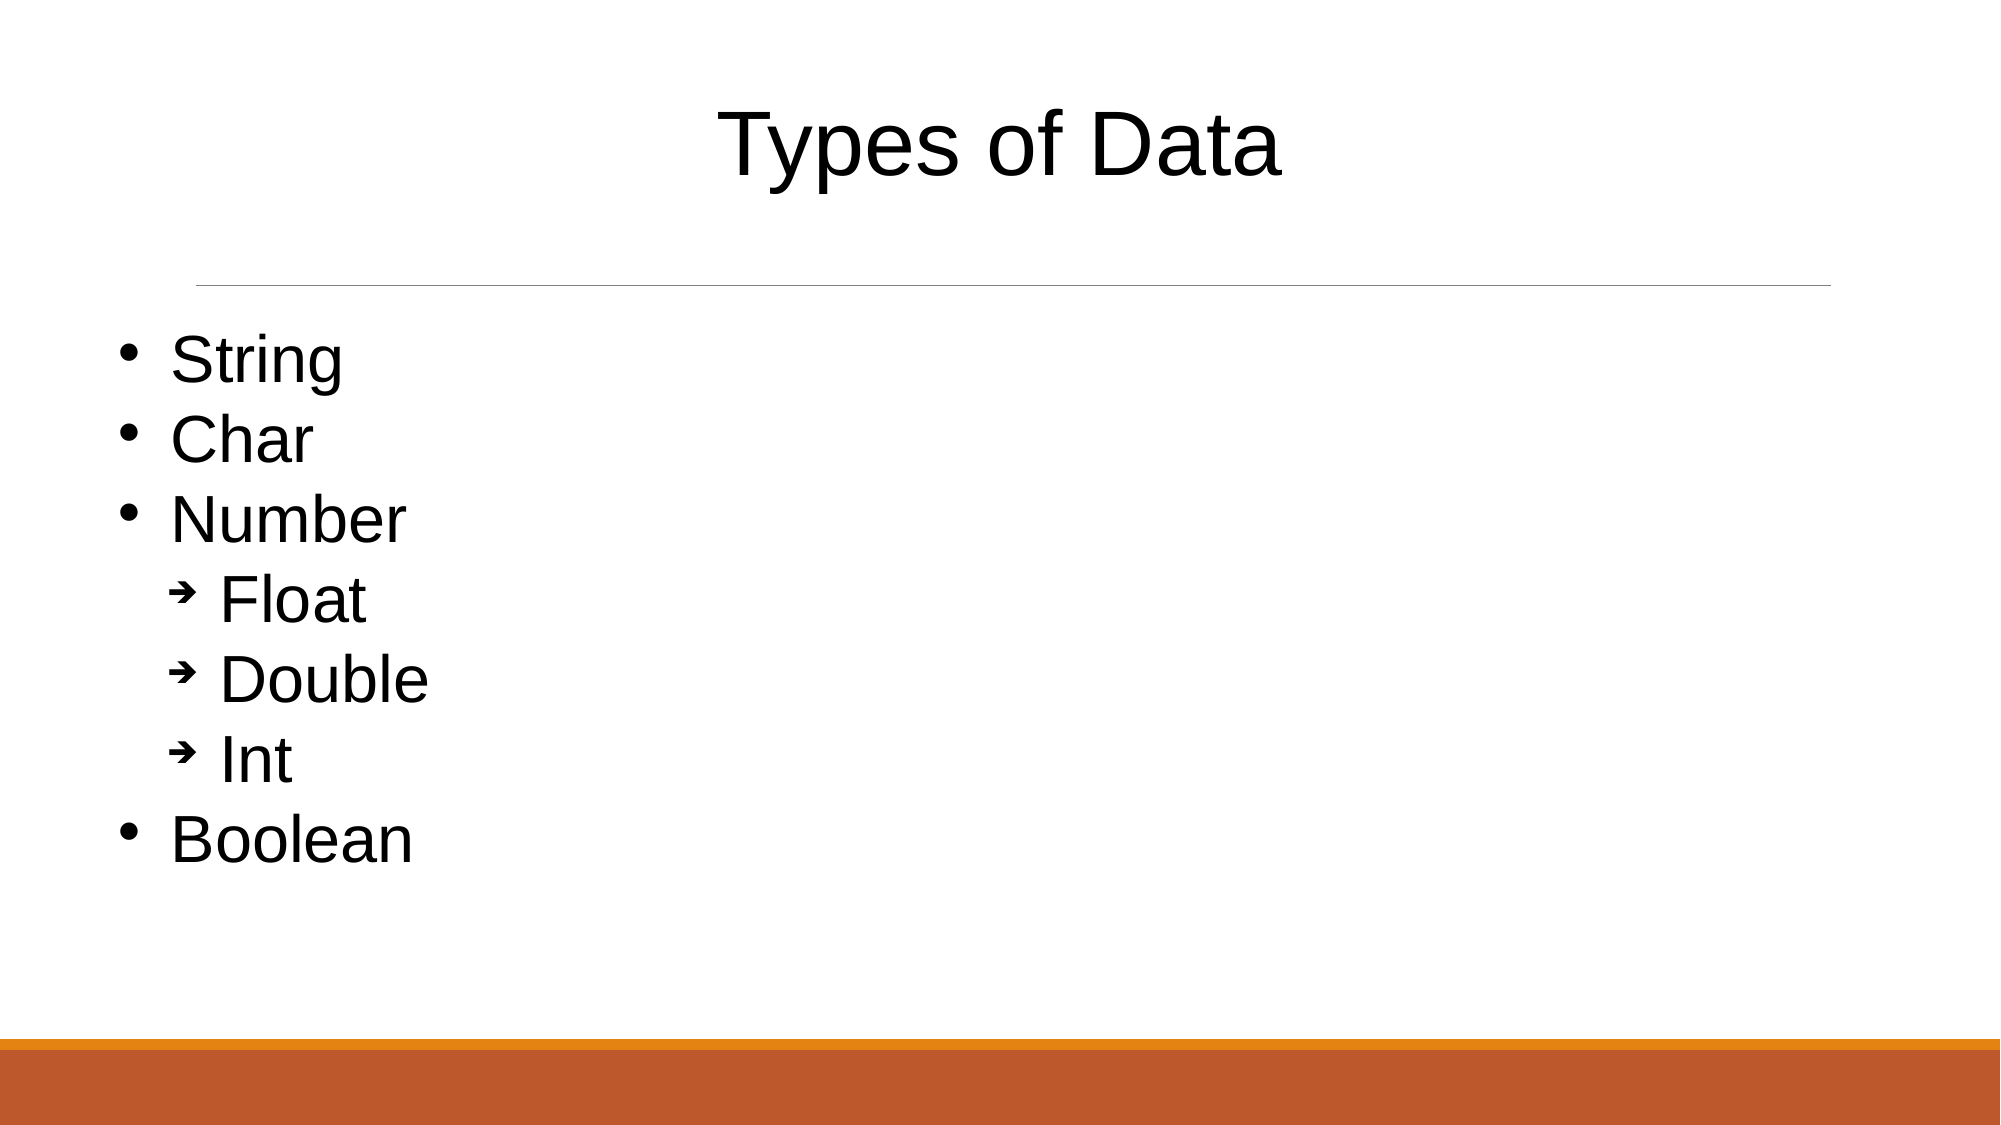

Types of Data
String
Char
Number
Float
Double
Int
Boolean